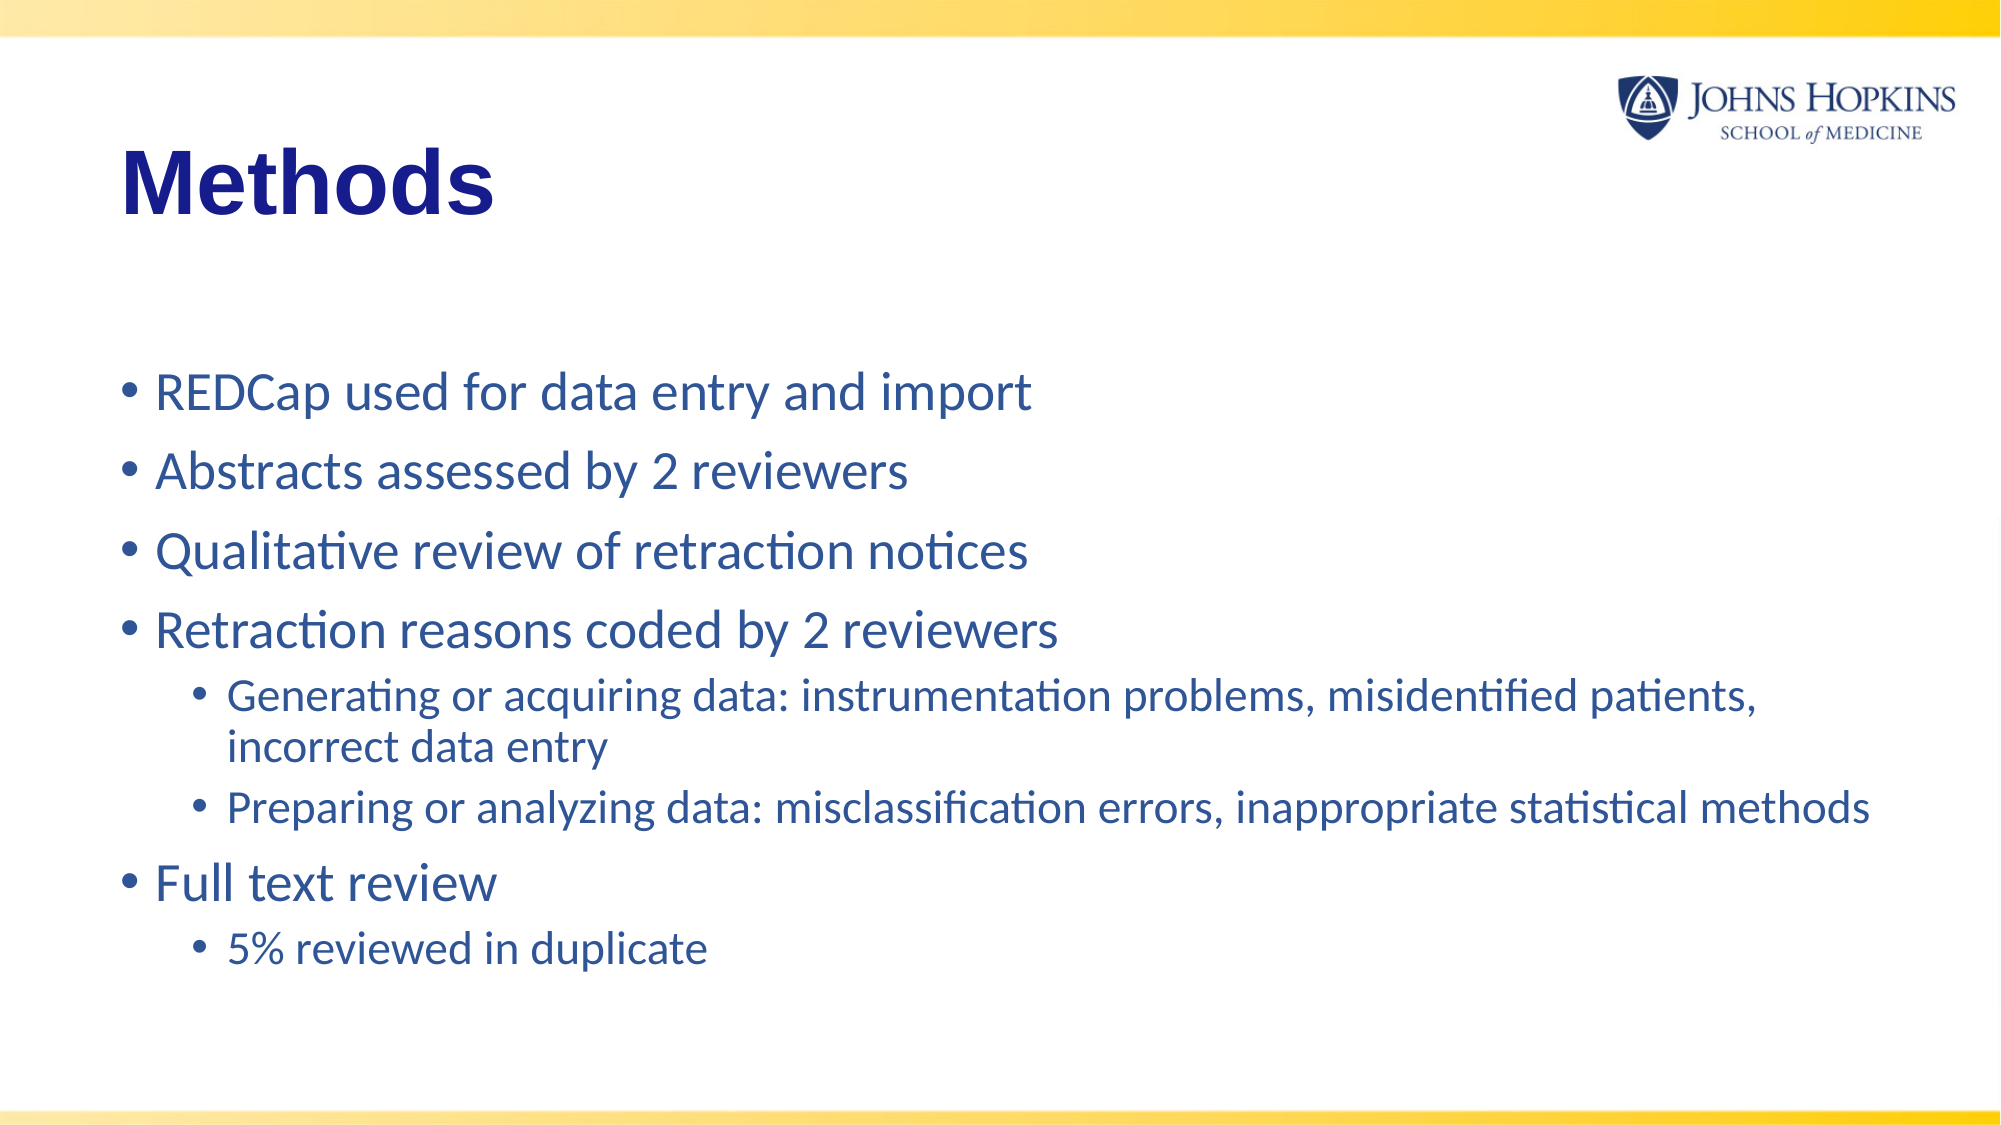

# Methods
REDCap used for data entry and import
Abstracts assessed by 2 reviewers
Qualitative review of retraction notices
Retraction reasons coded by 2 reviewers
Generating or acquiring data: instrumentation problems, misidentified patients, incorrect data entry
Preparing or analyzing data: misclassification errors, inappropriate statistical methods
Full text review
5% reviewed in duplicate